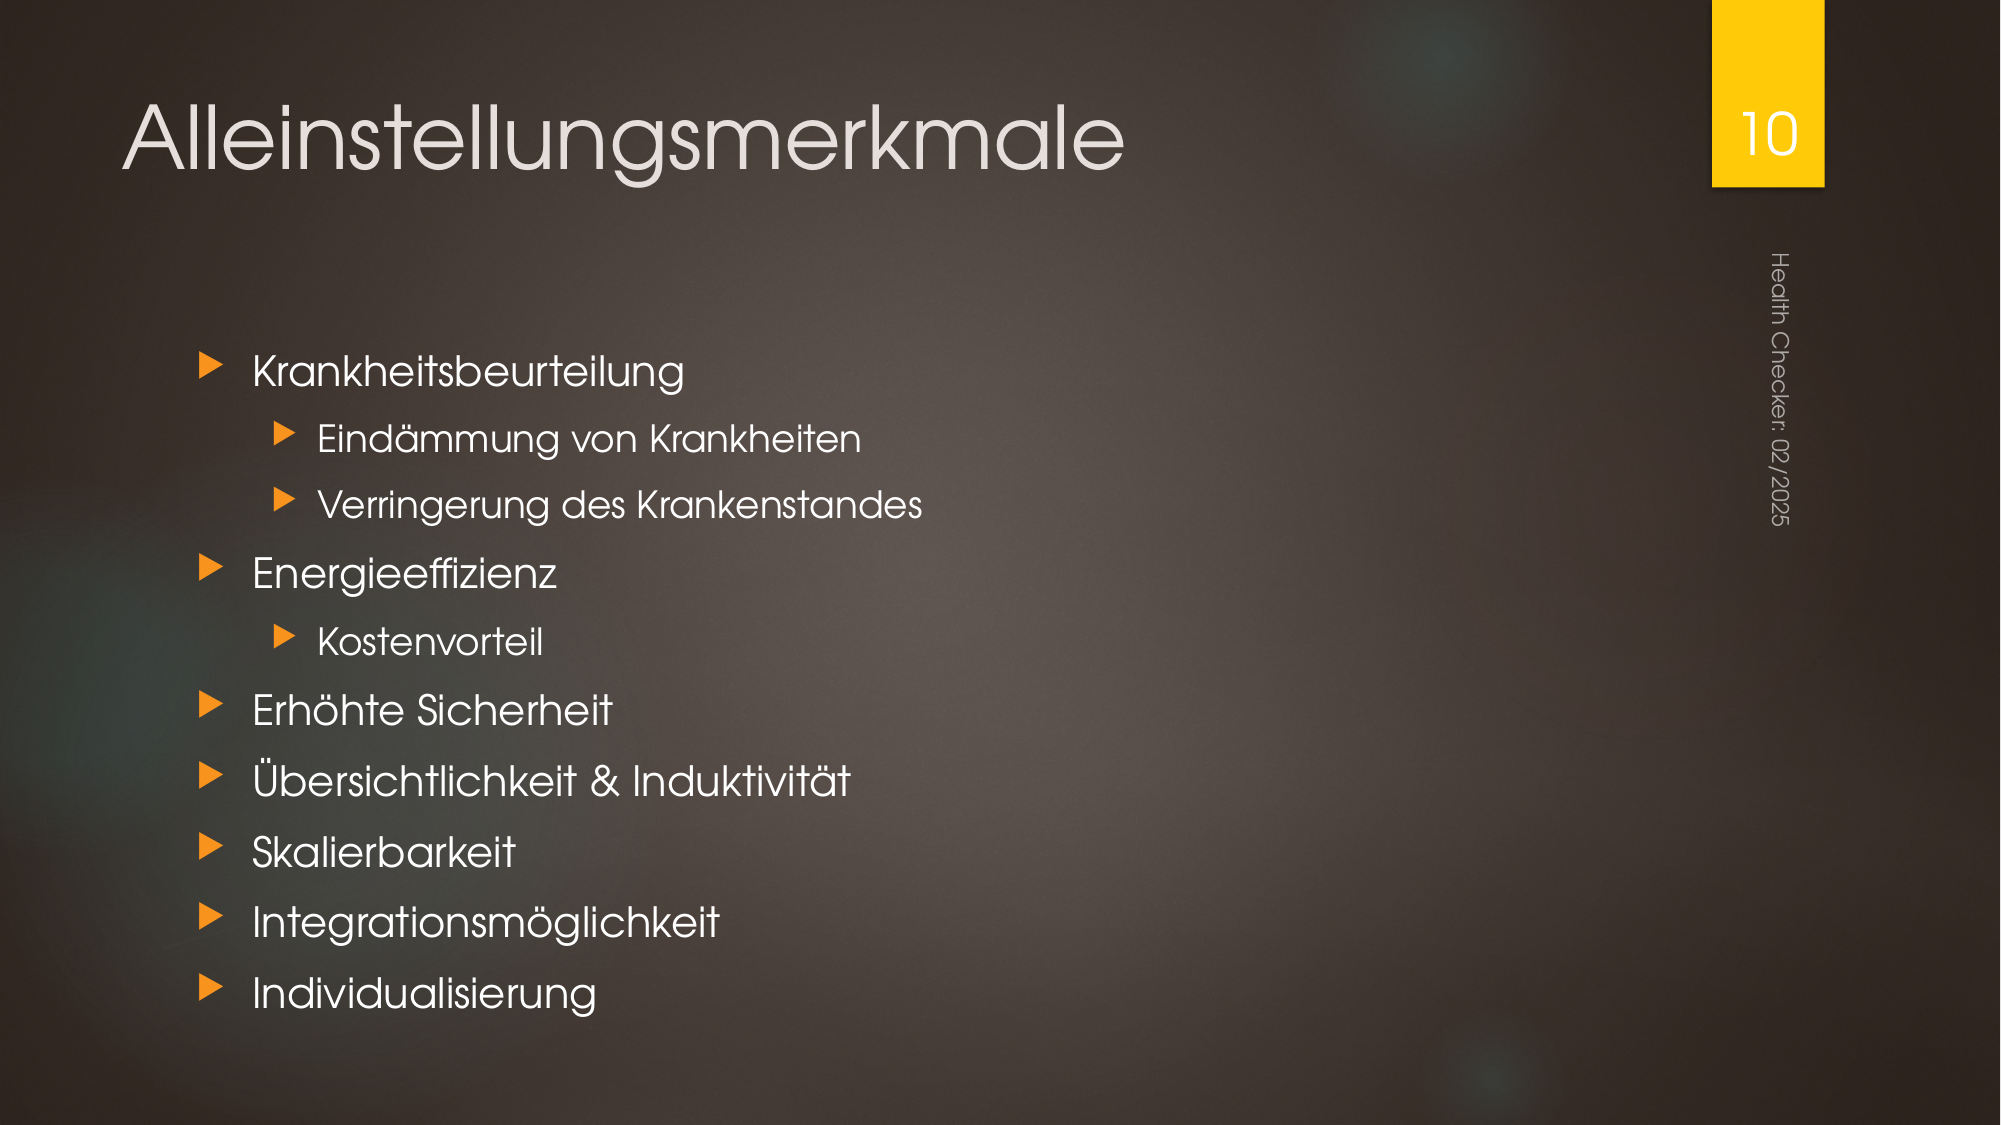

10
# Alleinstellungsmerkmale
Krankheitsbeurteilung
Eindämmung von Krankheiten
Verringerung des Krankenstandes
Energieeffizienz
Kostenvorteil
Erhöhte Sicherheit
Übersichtlichkeit & Induktivität
Skalierbarkeit
Integrationsmöglichkeit
Individualisierung

Health Checker: 02/2025